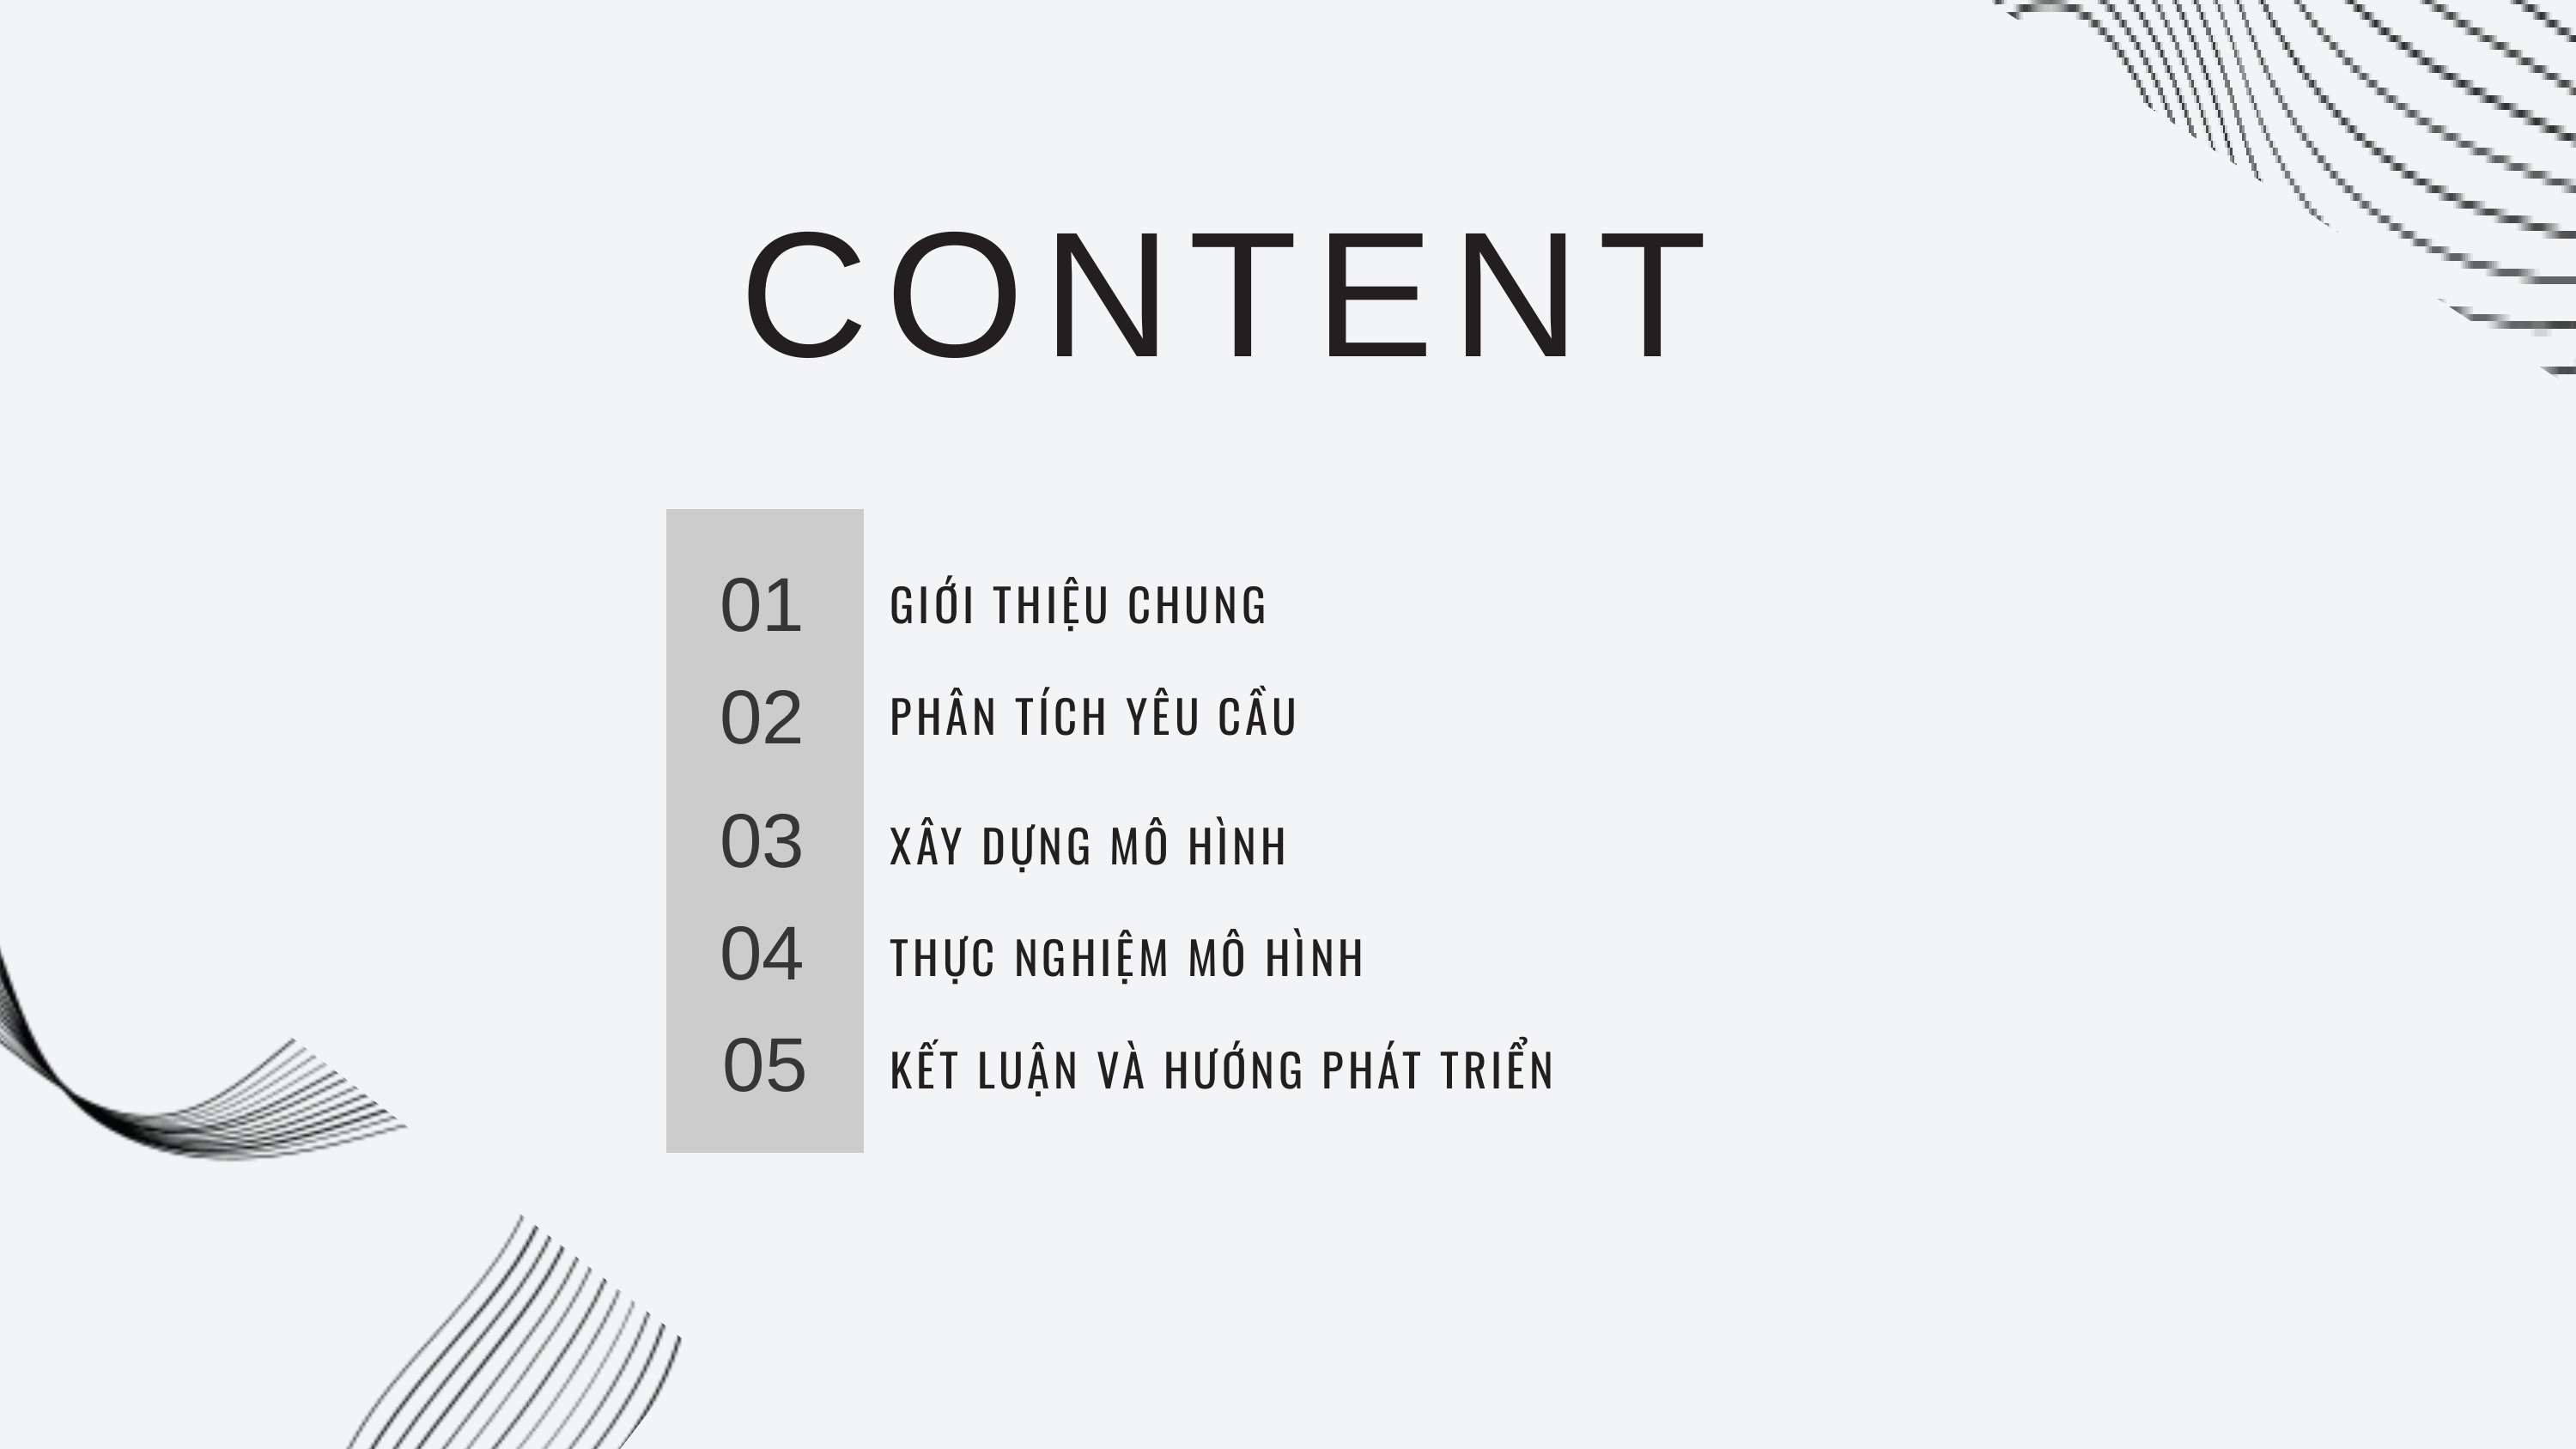

CONTENT

01
GIỚI THIỆU CHUNG
02
PHÂN TÍCH YÊU CẦU
03
XÂY DỰNG MÔ HÌNH

04
THỰC NGHIỆM MÔ HÌNH
05
KẾT LUẬN VÀ HƯỚNG PHÁT TRIỂN